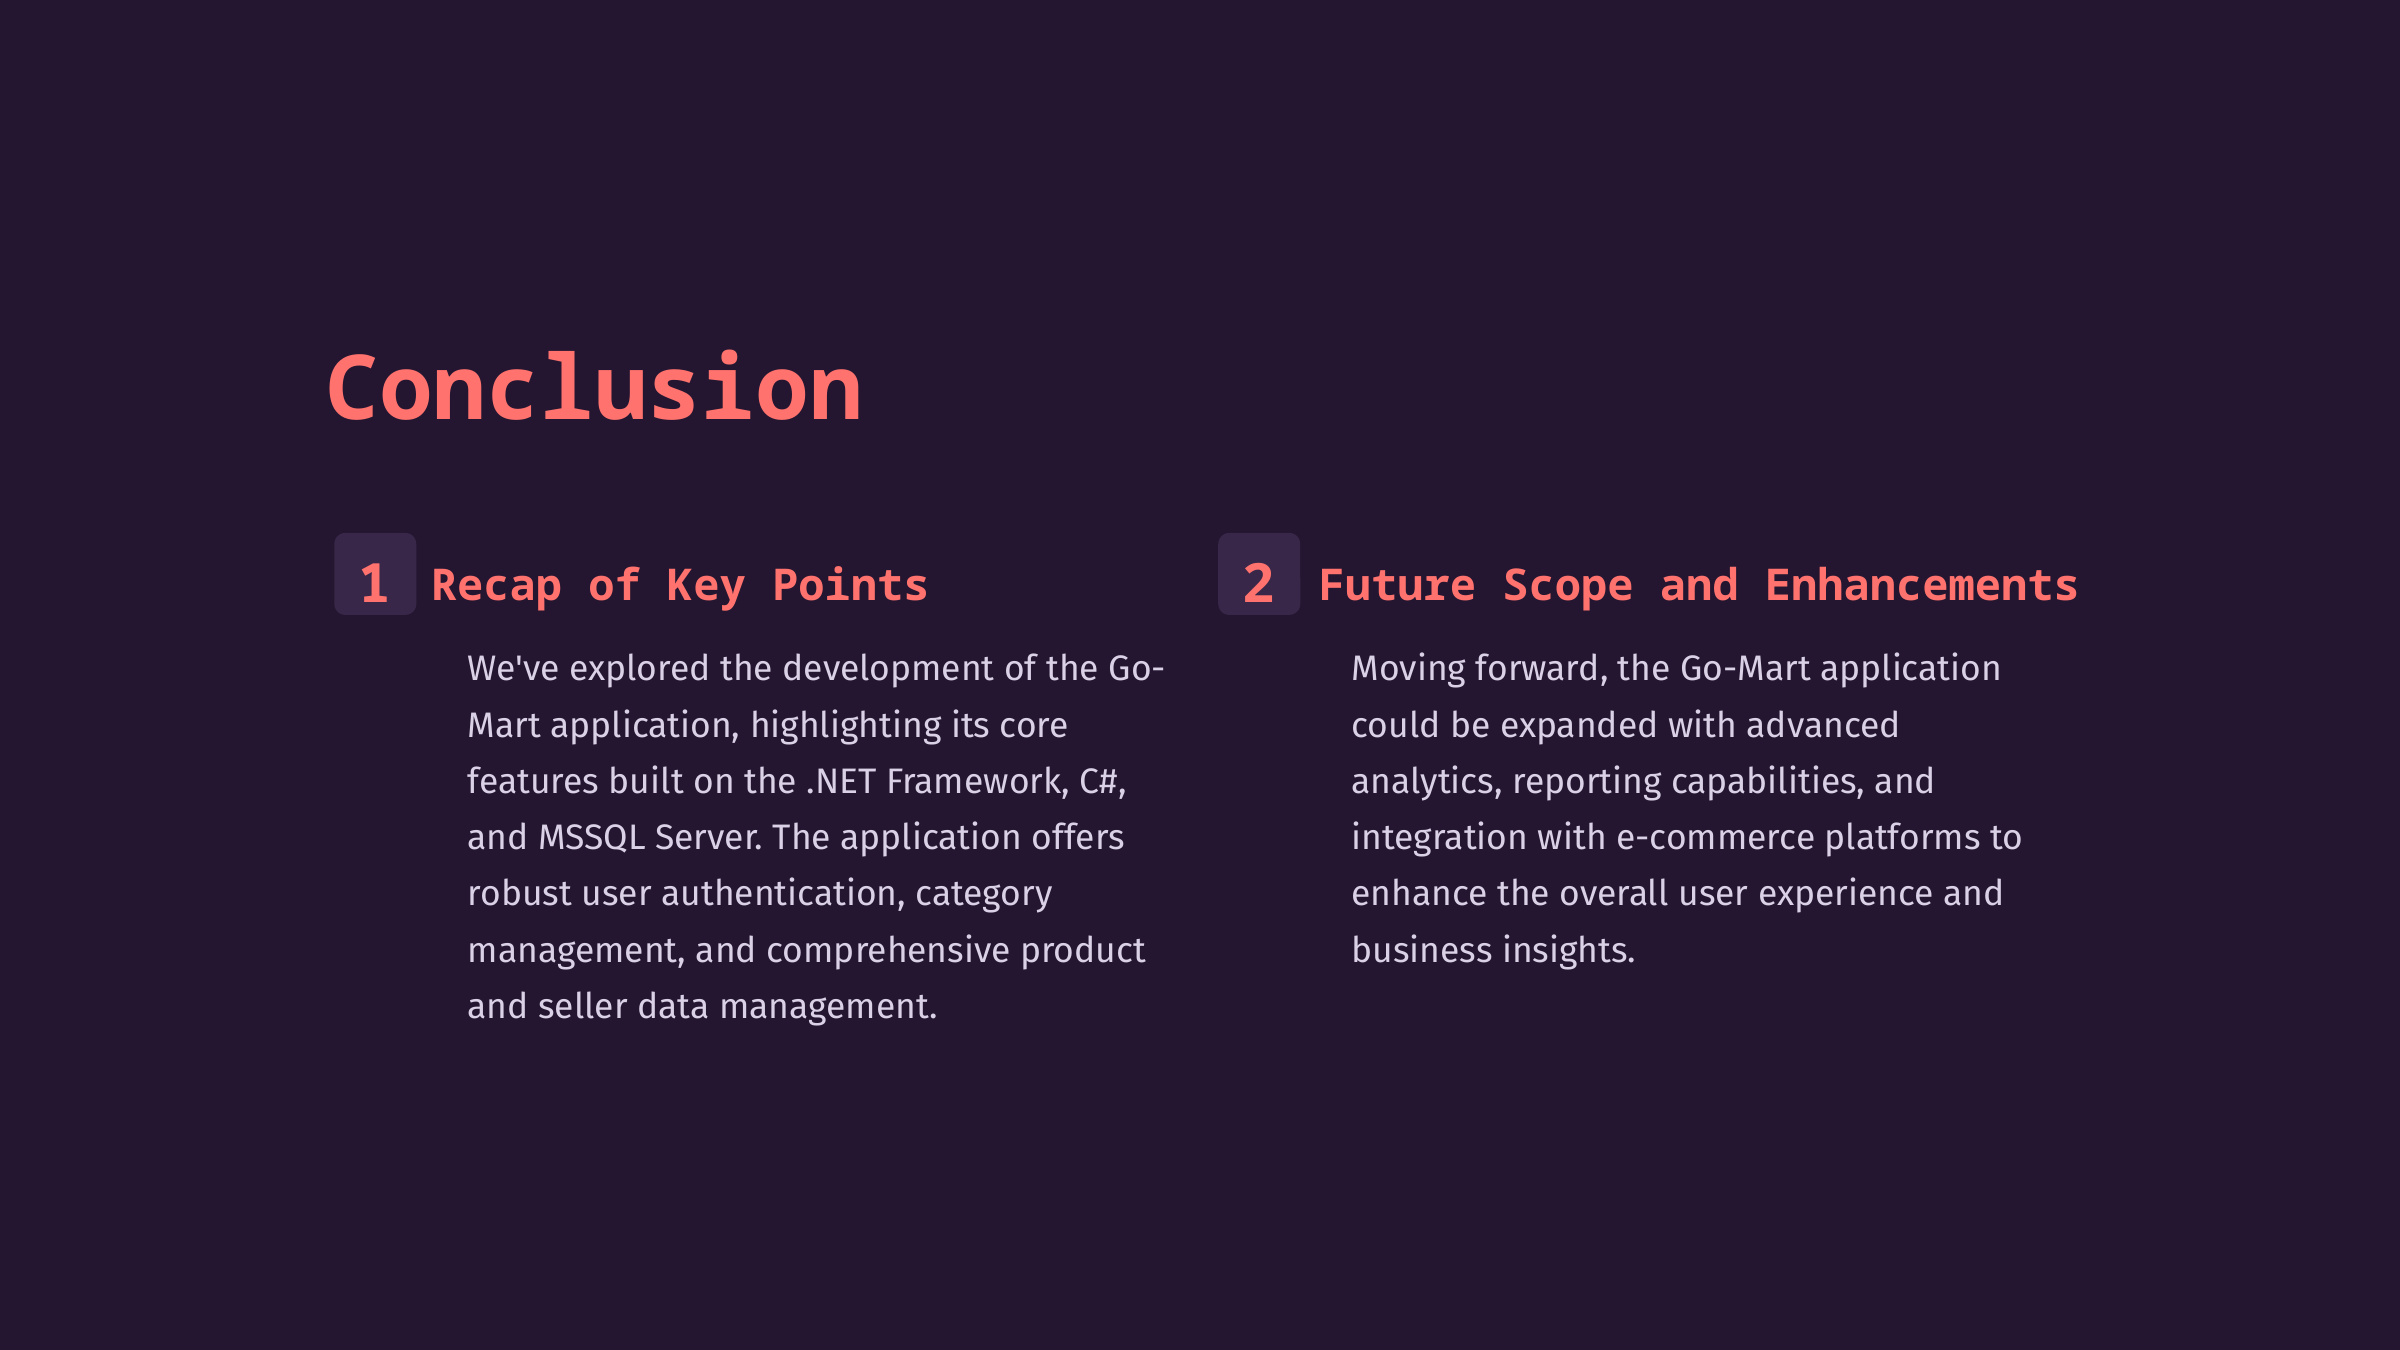

Conclusion

1
2
Recap of Key Points
Future Scope and Enhancements
We've explored the development of the Go-Mart application, highlighting its core features built on the .NET Framework, C#, and MSSQL Server. The application offers robust user authentication, category management, and comprehensive product and seller data management.
Moving forward, the Go-Mart application could be expanded with advanced analytics, reporting capabilities, and integration with e-commerce platforms to enhance the overall user experience and business insights.